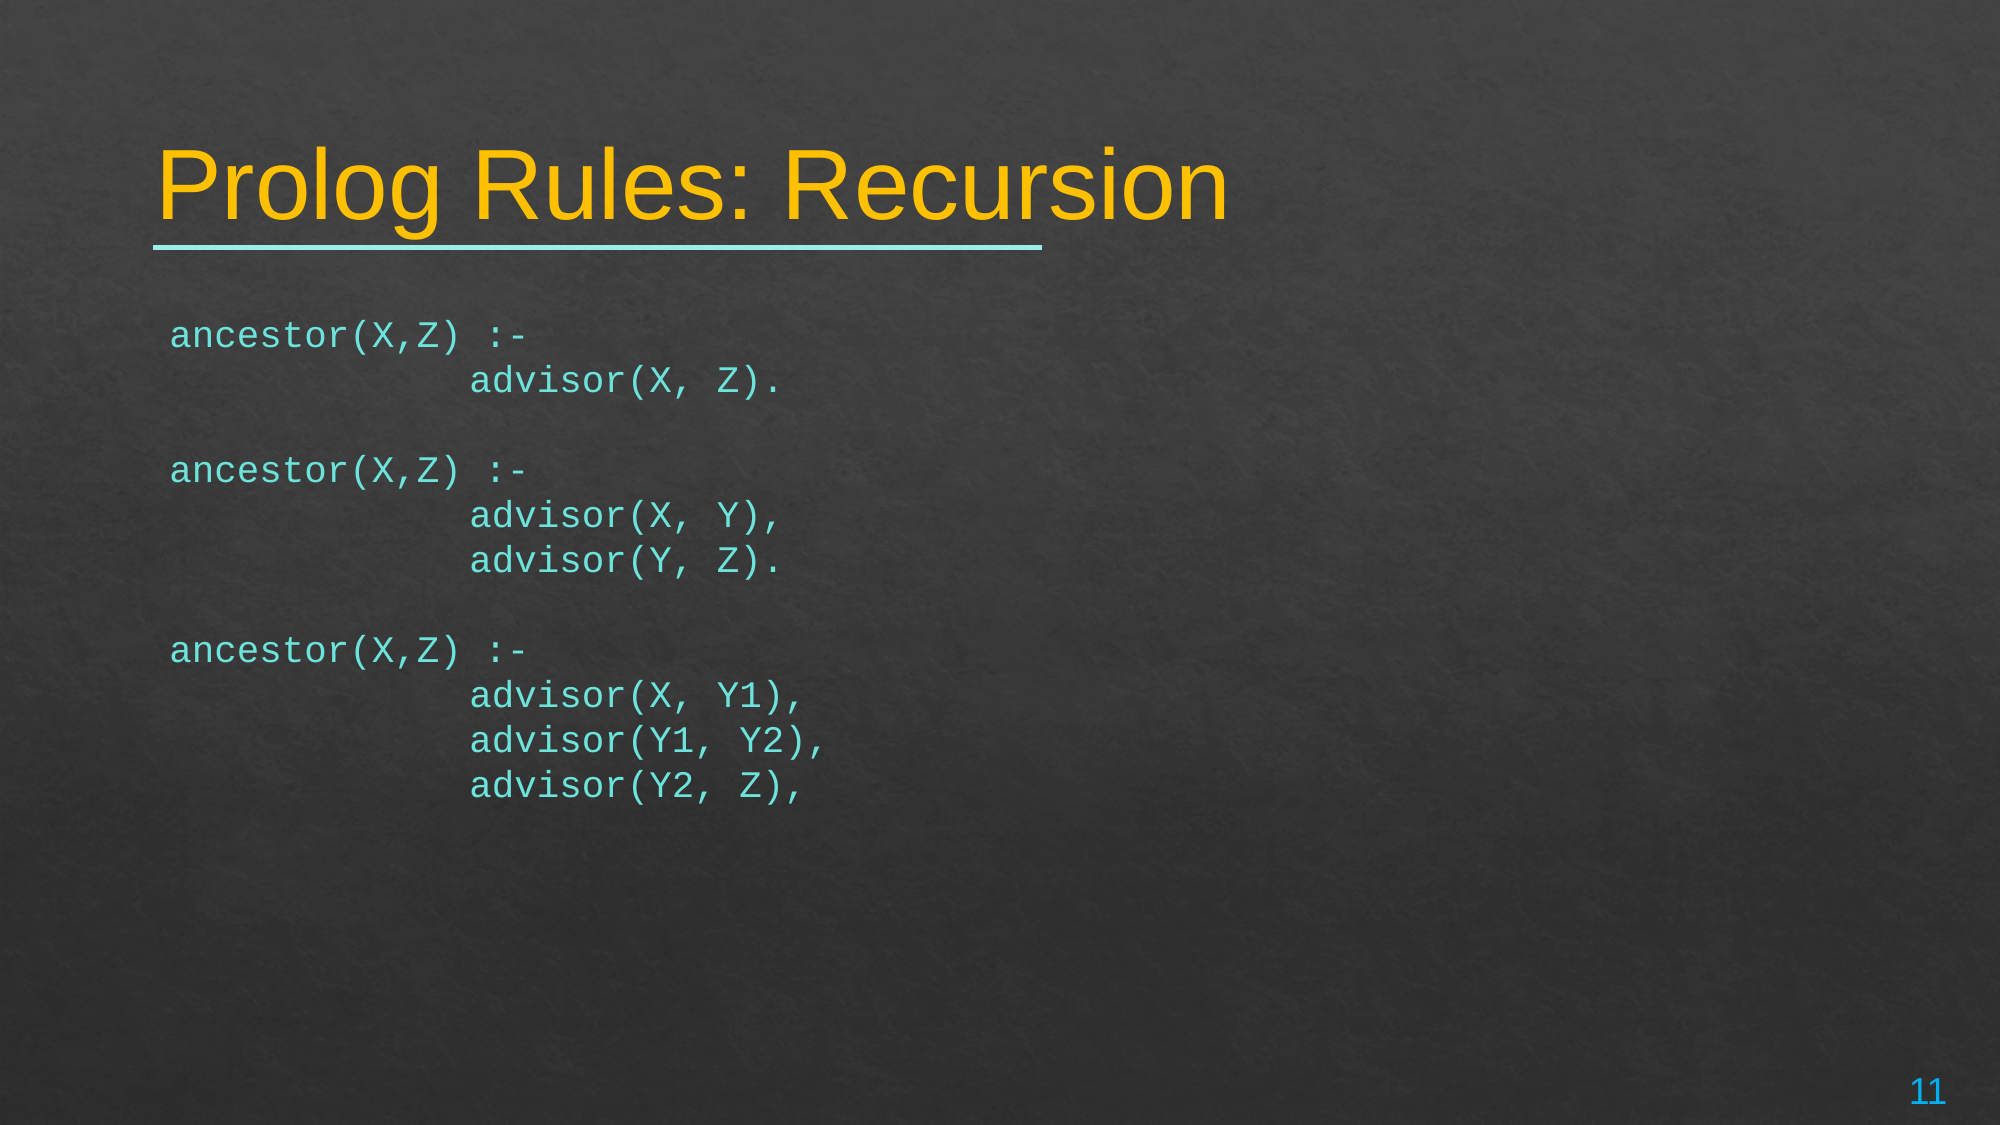

# Prolog Rules: Recursion
ancestor(X,Z) :-
		advisor(X, Z).

ancestor(X,Z) :-
		advisor(X, Y),
		advisor(Y, Z).

ancestor(X,Z) :-
		advisor(X, Y1),
		advisor(Y1, Y2),
		advisor(Y2, Z),